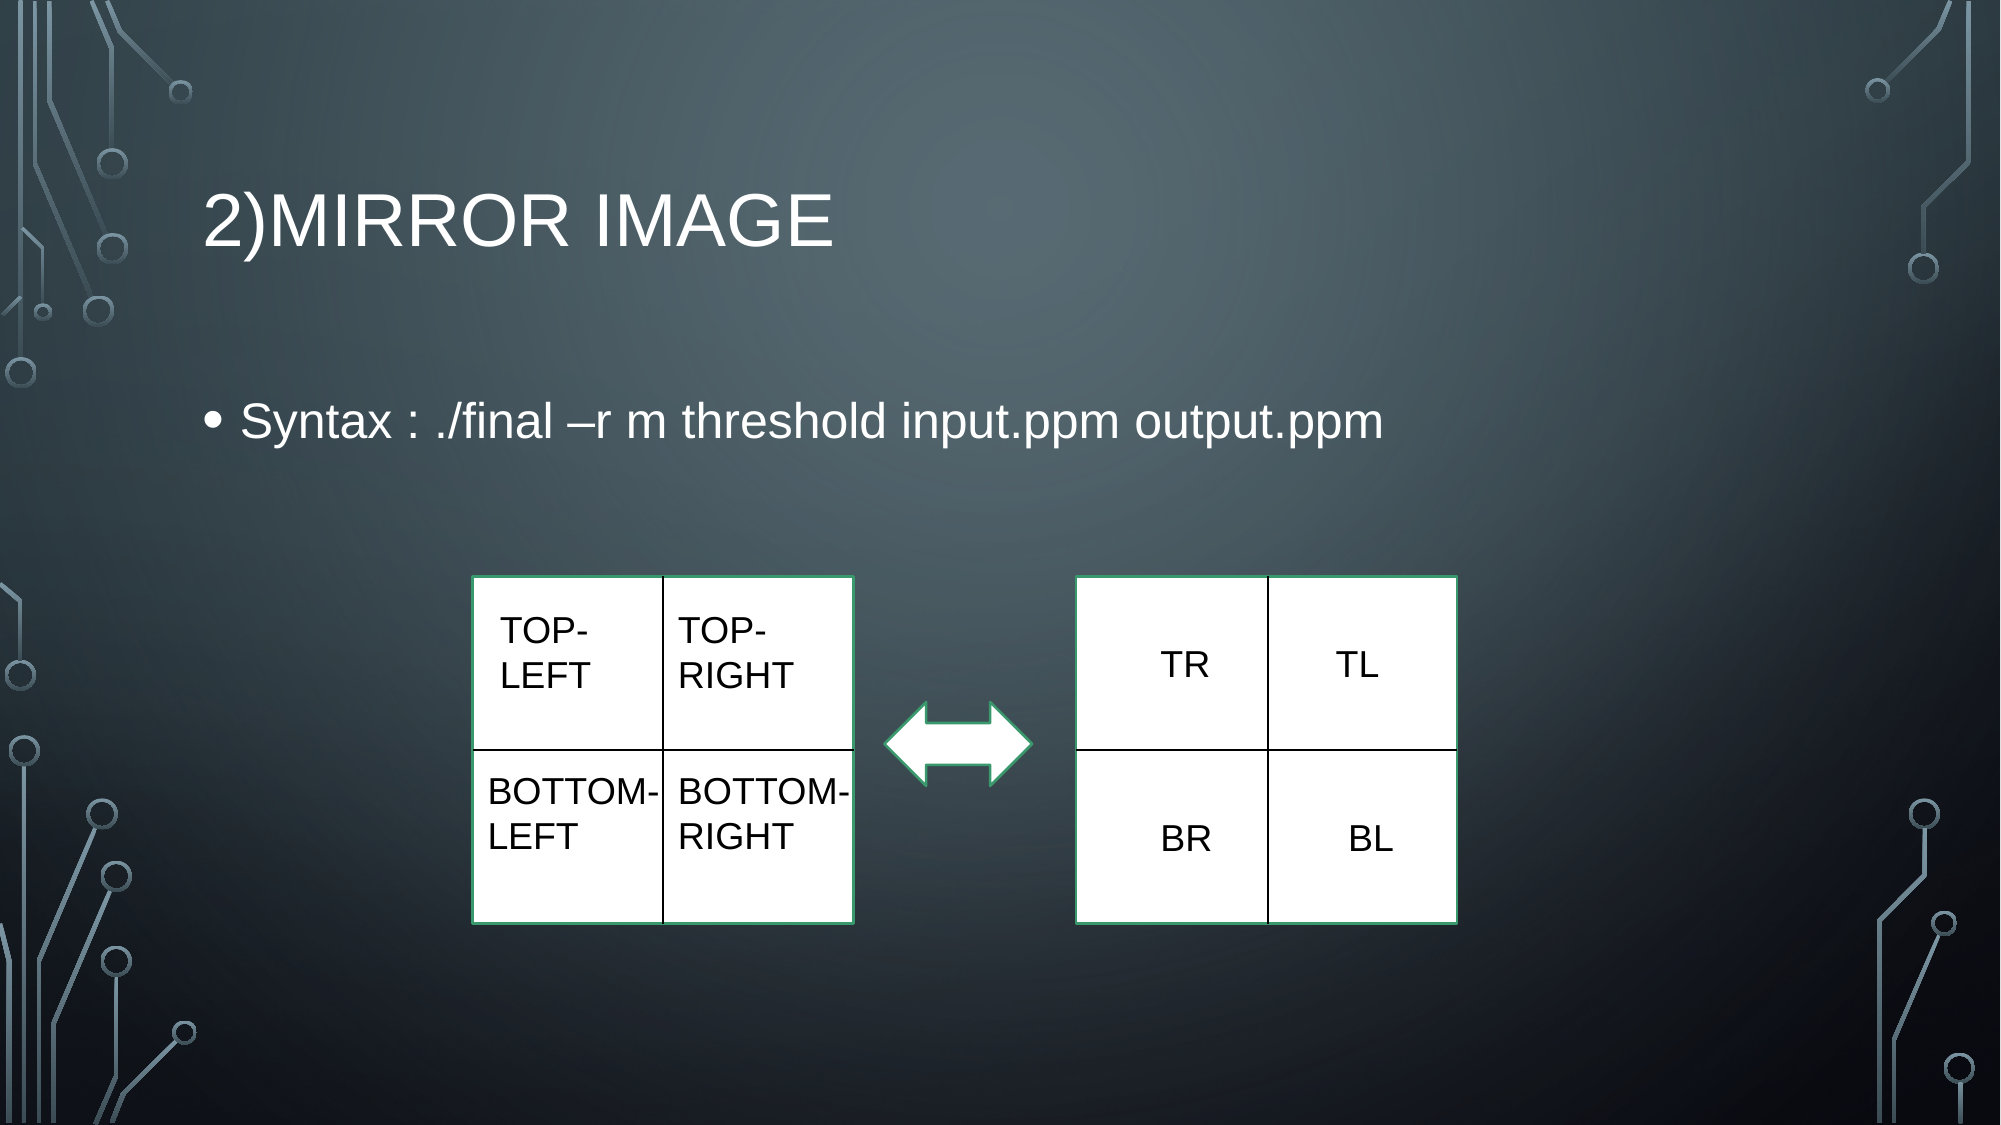

# 2)MIRROR image
Syntax : ./final –r m threshold input.ppm output.ppm

TOP-LEFT
TOP-RIGHT
TR
TL

BOTTOM-LEFT
BOTTOM-RIGHT
BR
BL